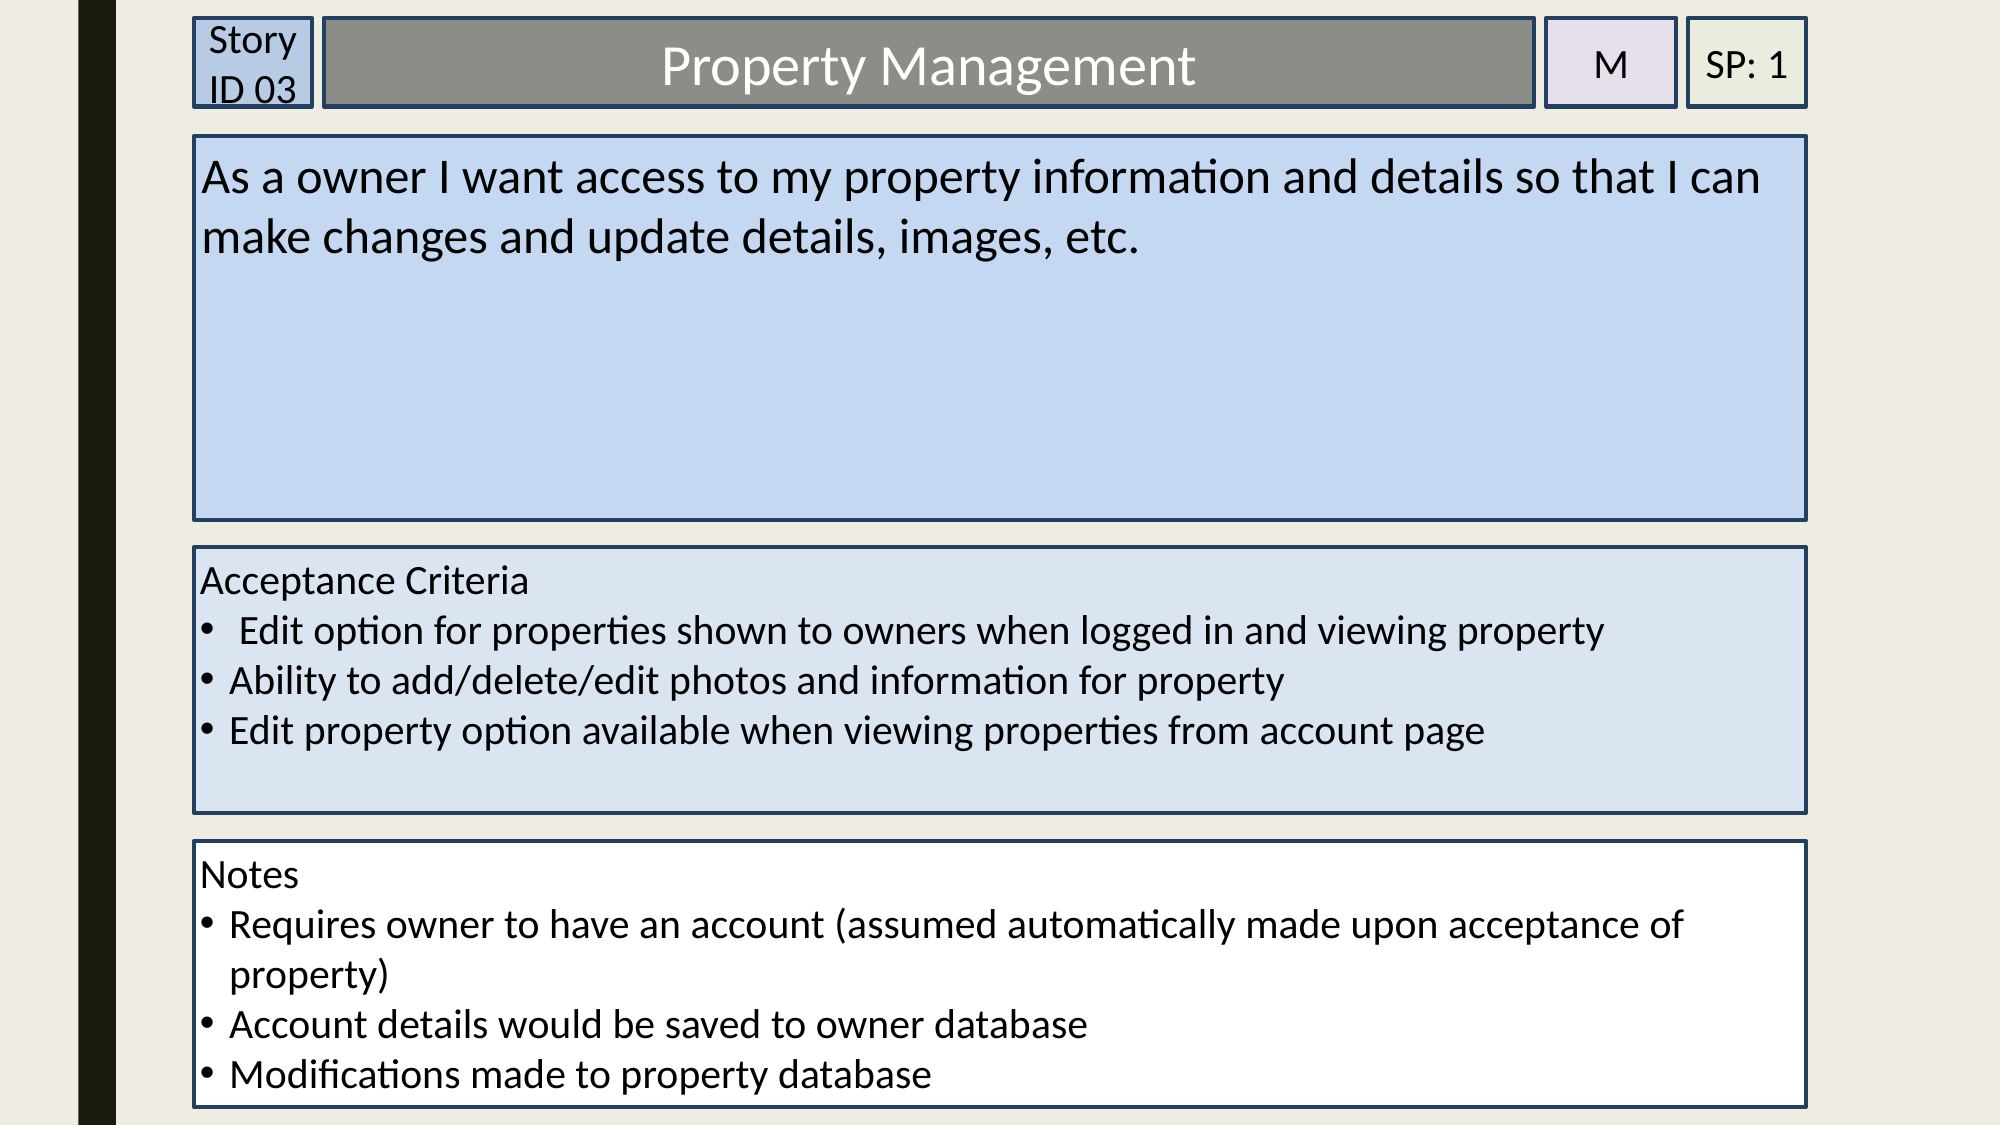

Story ID 03

Property Management

M

SP: 1

As a owner I want access to my property information and details so that I can make changes and update details, images, etc.

Acceptance Criteria
 Edit option for properties shown to owners when logged in and viewing property
Ability to add/delete/edit photos and information for property
Edit property option available when viewing properties from account page

Notes
Requires owner to have an account (assumed automatically made upon acceptance of property)
Account details would be saved to owner database
Modifications made to property database